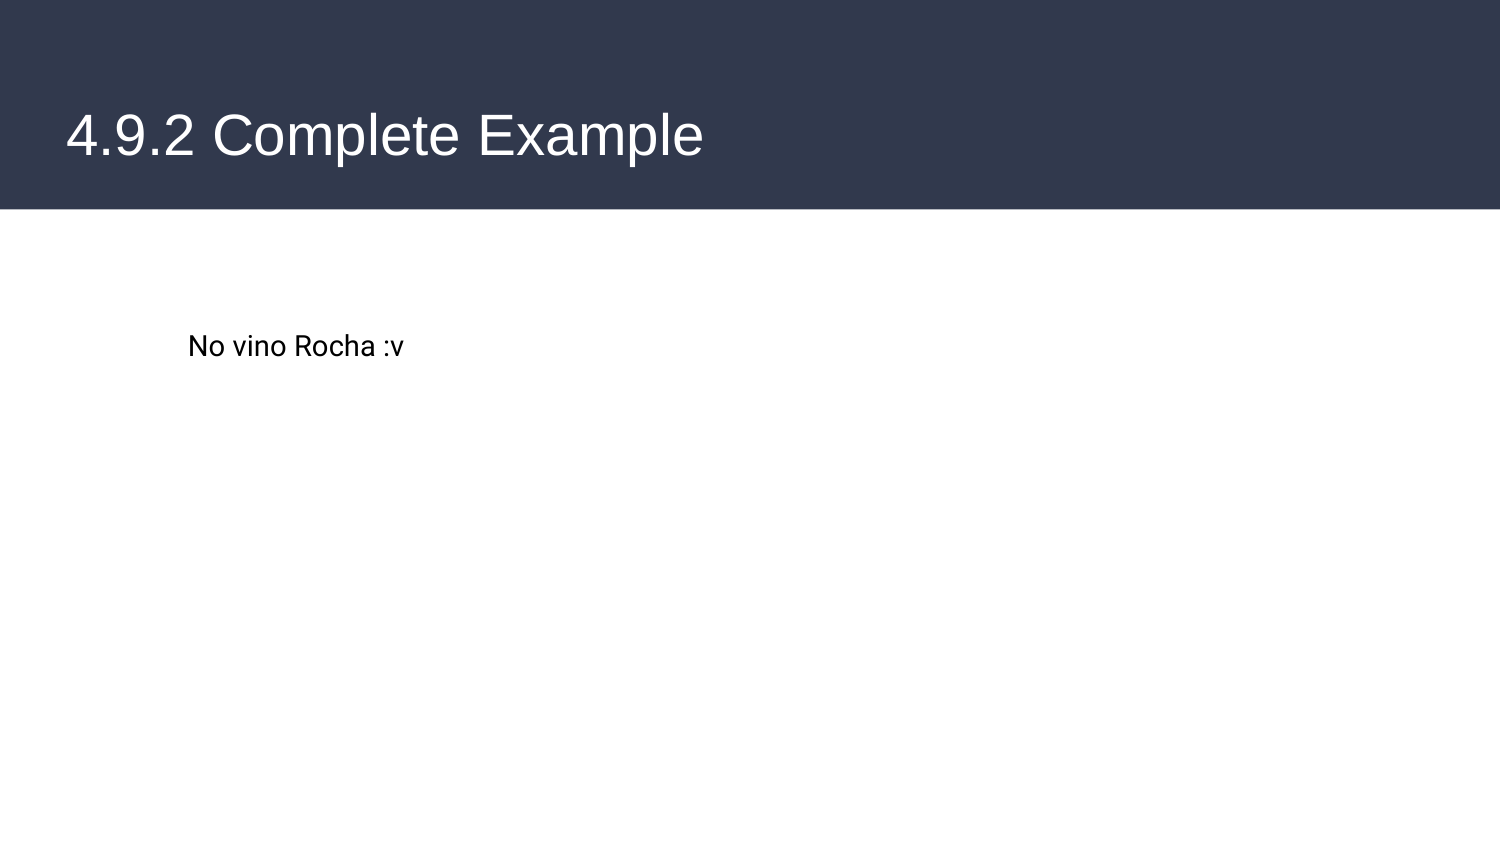

# 4.9.2 Complete Example
No vino Rocha :v